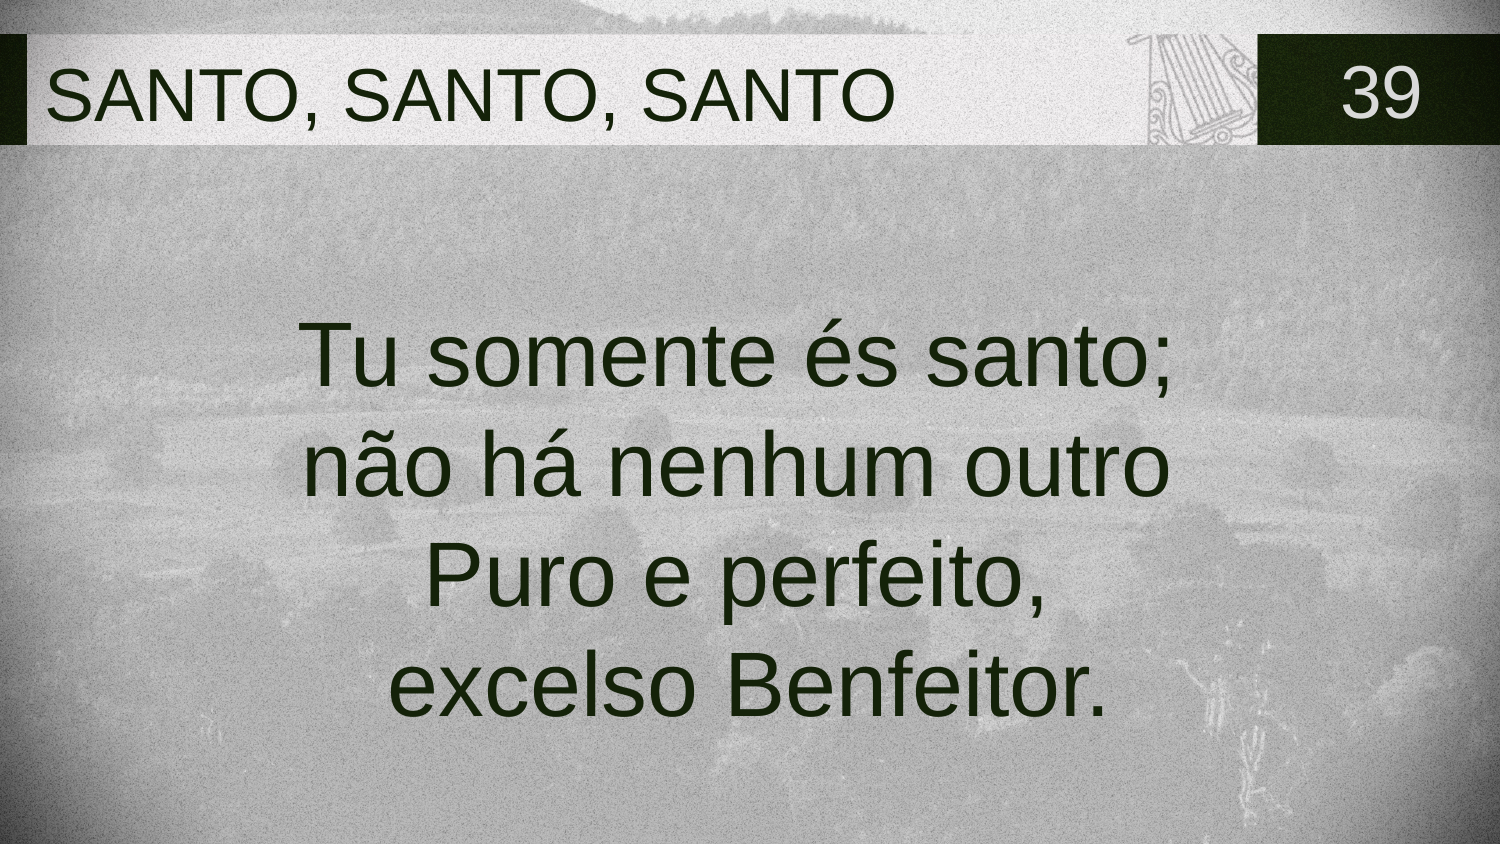

# SANTO, SANTO, SANTO
39
Tu somente és santo;
não há nenhum outro
Puro e perfeito,
excelso Benfeitor.